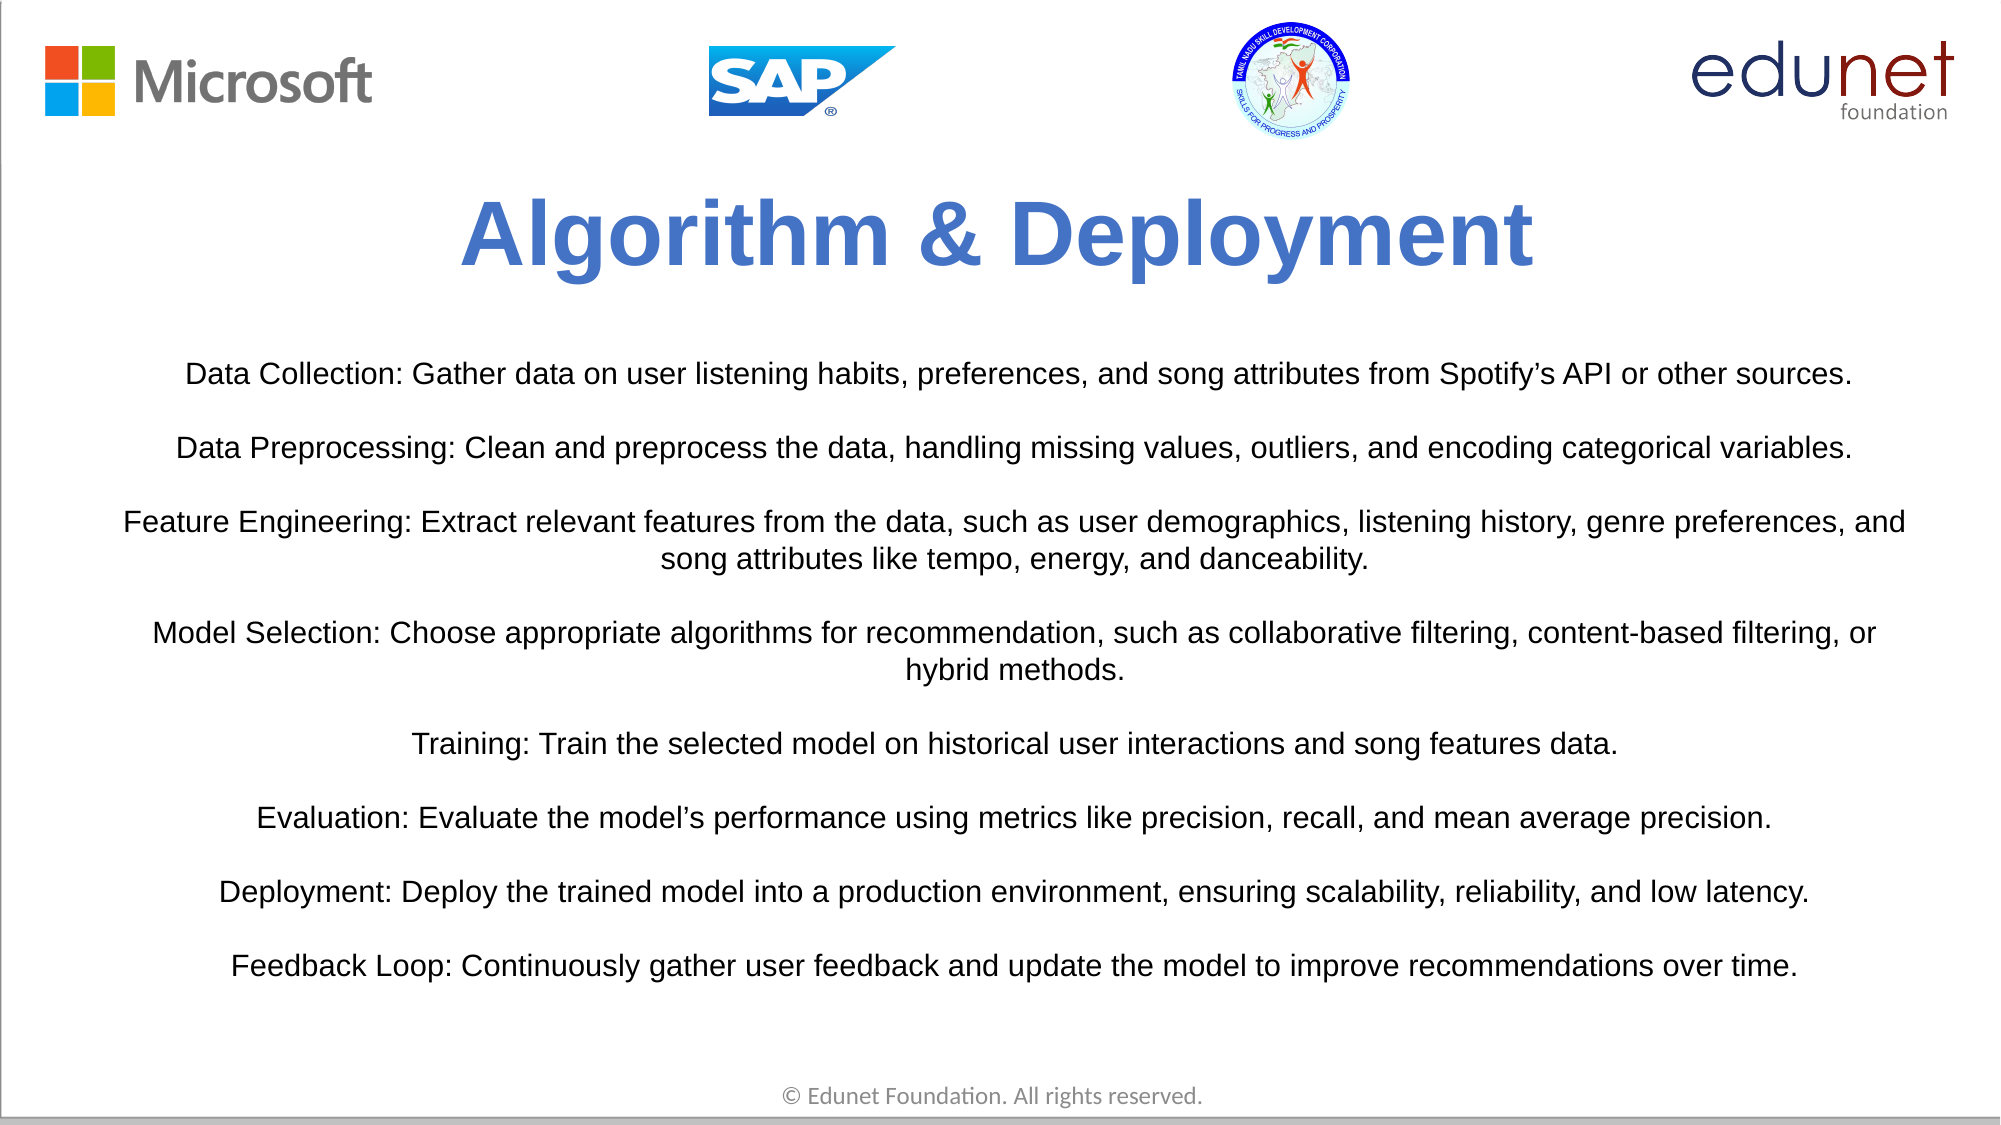

# Algorithm & Deployment
 Data Collection: Gather data on user listening habits, preferences, and song attributes from Spotify’s API or other sources.

Data Preprocessing: Clean and preprocess the data, handling missing values, outliers, and encoding categorical variables.

Feature Engineering: Extract relevant features from the data, such as user demographics, listening history, genre preferences, and song attributes like tempo, energy, and danceability.

Model Selection: Choose appropriate algorithms for recommendation, such as collaborative filtering, content-based filtering, or hybrid methods.

Training: Train the selected model on historical user interactions and song features data.

Evaluation: Evaluate the model’s performance using metrics like precision, recall, and mean average precision.

Deployment: Deploy the trained model into a production environment, ensuring scalability, reliability, and low latency.

Feedback Loop: Continuously gather user feedback and update the model to improve recommendations over time.

© Edunet Foundation. All rights reserved.